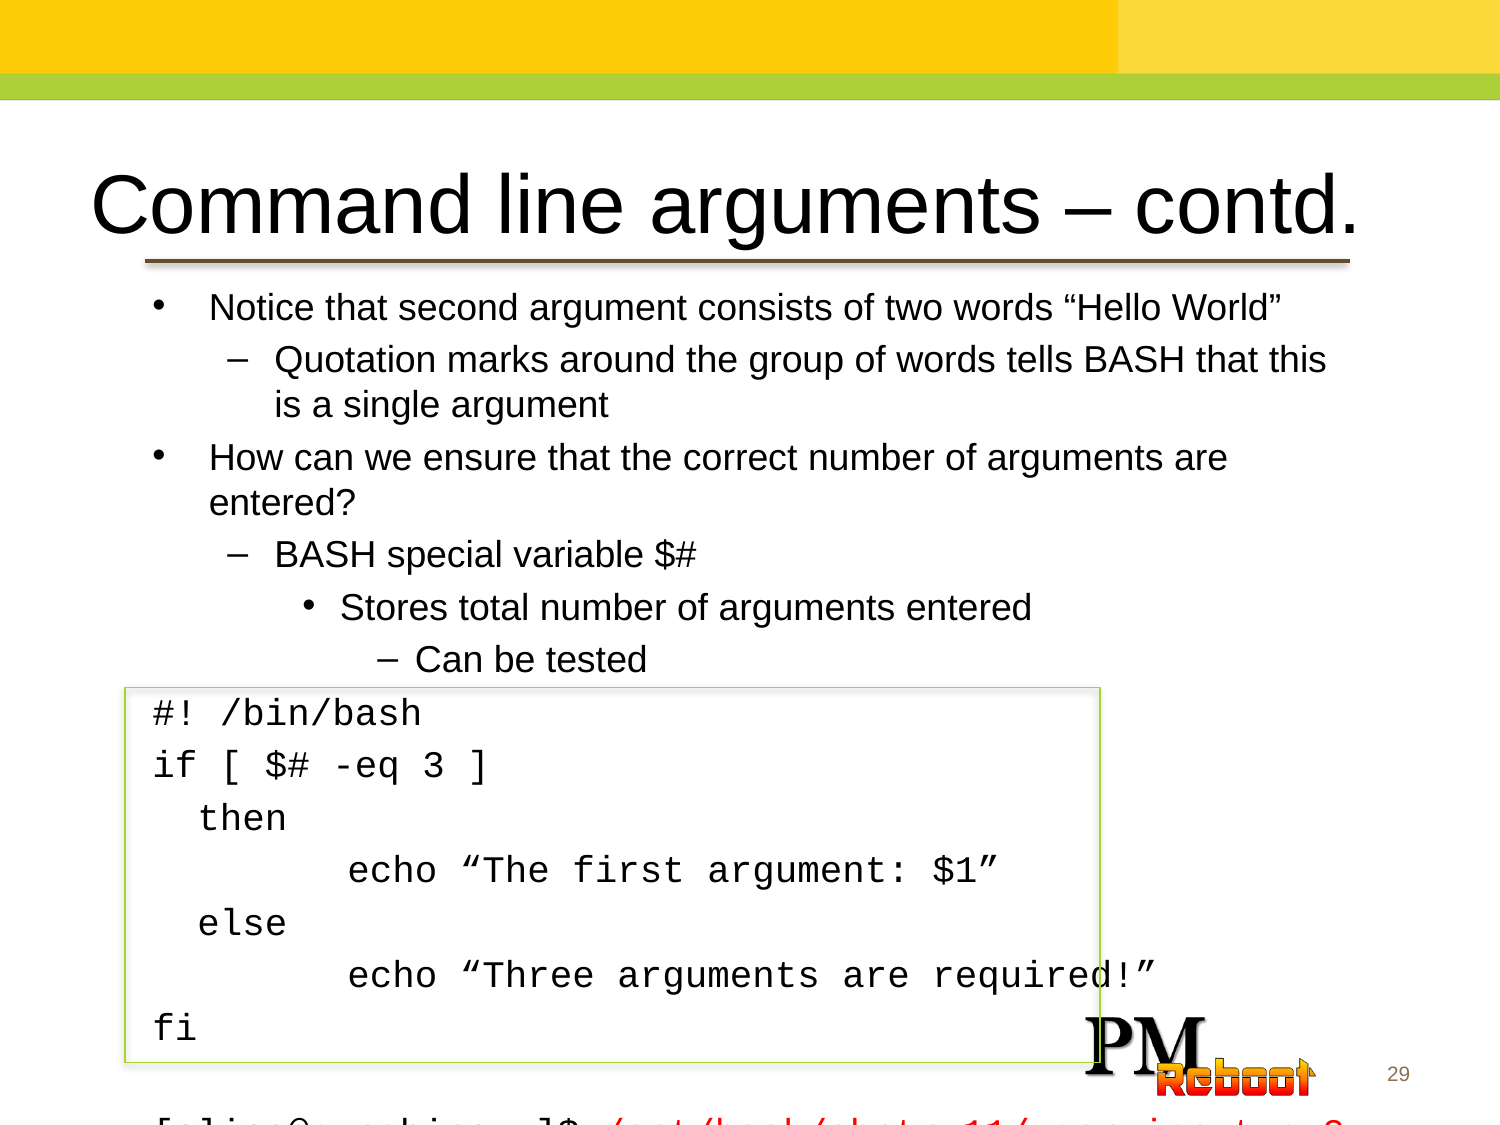

Command line arguments – contd.
Notice that second argument consists of two words “Hello World”
Quotation marks around the group of words tells BASH that this is a single argument
How can we ensure that the correct number of arguments are entered?
BASH special variable $#
Stores total number of arguments entered
Can be tested
#! /bin/bash
if [ $# -eq 3 ]
then
	echo “The first argument: $1”
else
	echo “Three arguments are required!”
fi

[alice@sunshine ~]$ /opt/book/chptr_11/user_input_ex2 42 Earth
Three arguments are required!

29